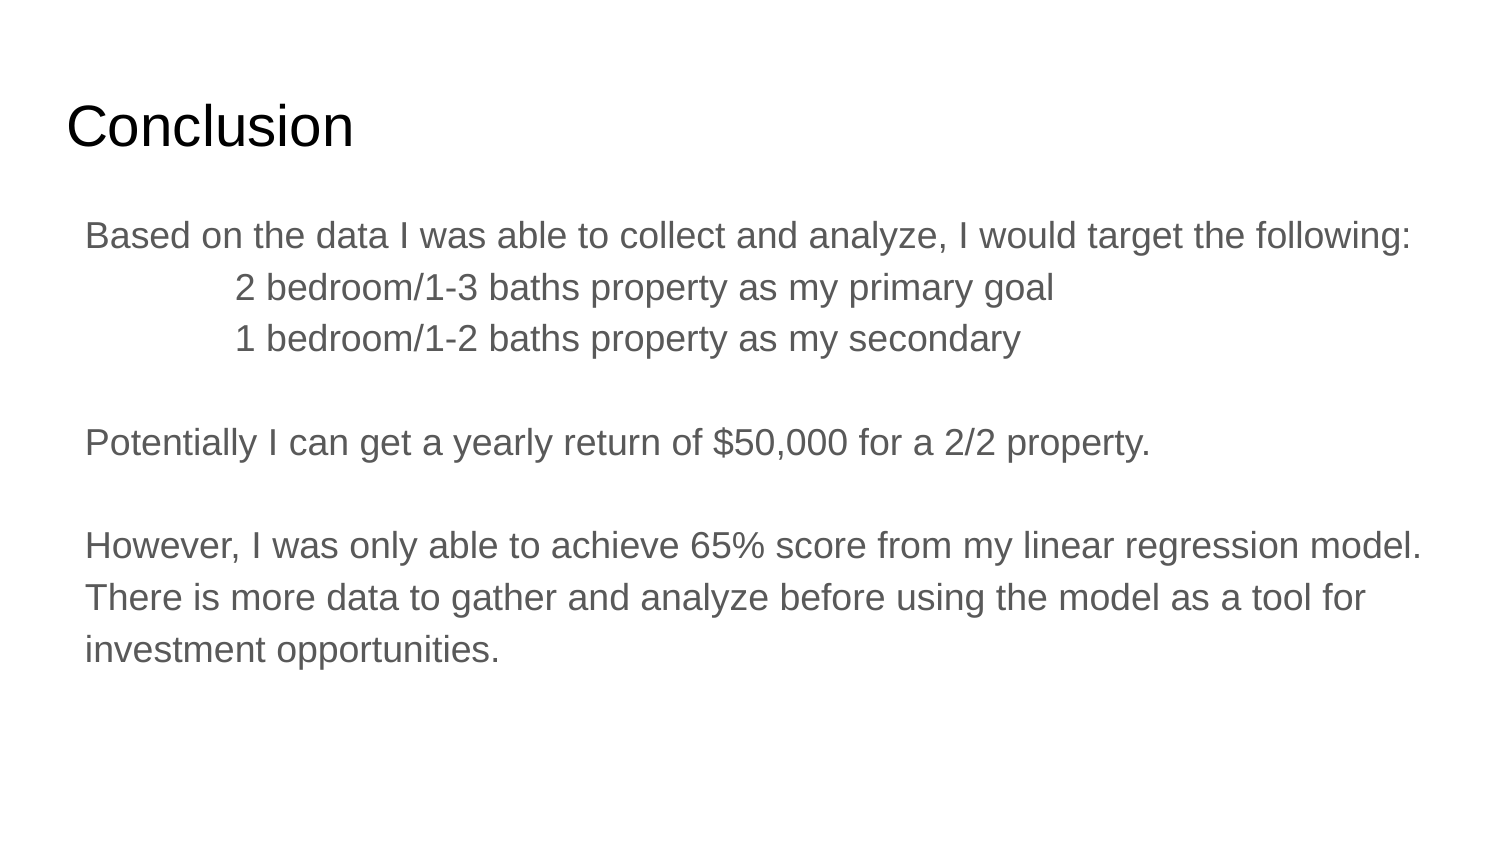

# Conclusion
Based on the data I was able to collect and analyze, I would target the following:
	2 bedroom/1-3 baths property as my primary goal
	1 bedroom/1-2 baths property as my secondary

Potentially I can get a yearly return of $50,000 for a 2/2 property.

However, I was only able to achieve 65% score from my linear regression model.
There is more data to gather and analyze before using the model as a tool for investment opportunities.